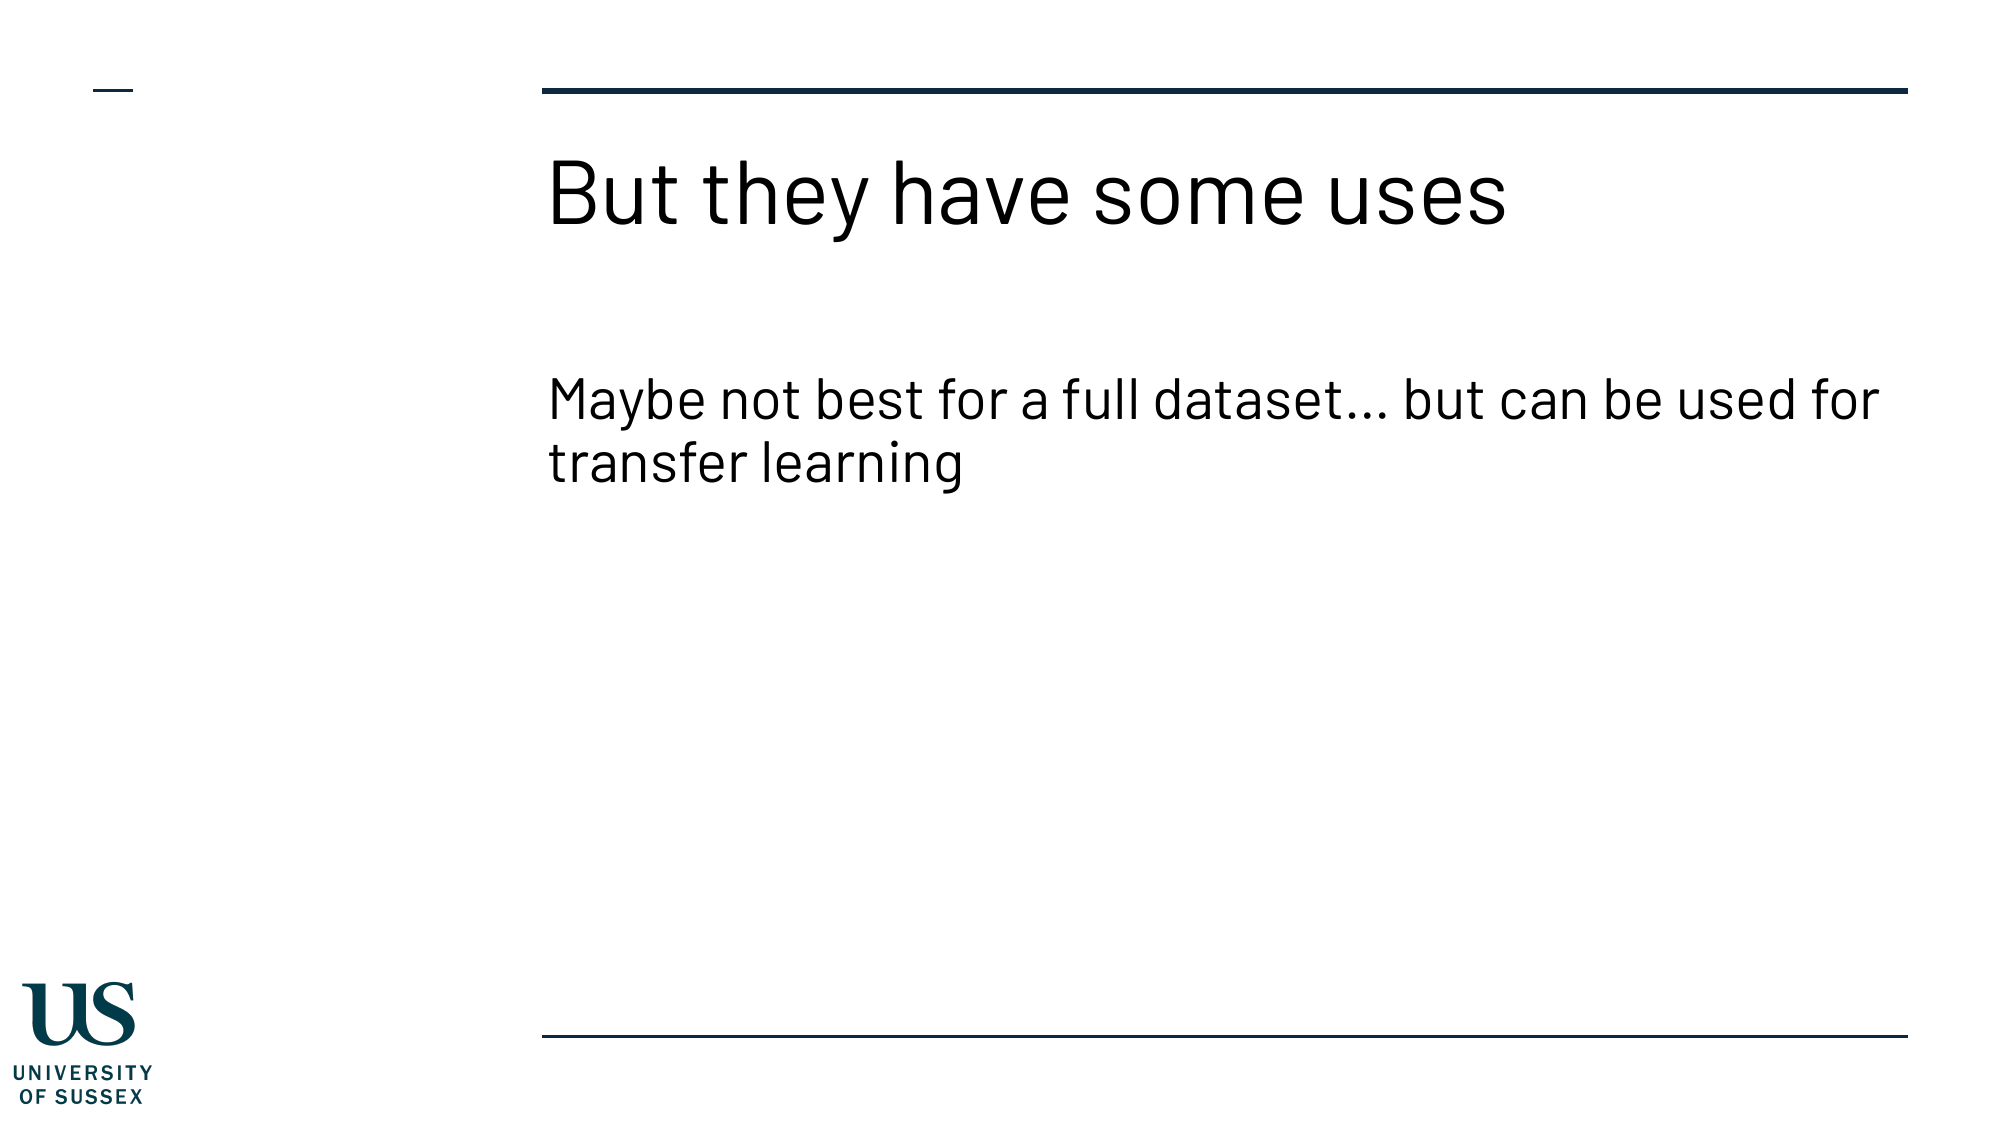

# But they have some uses
Maybe not best for a full dataset… but can be used for transfer learning